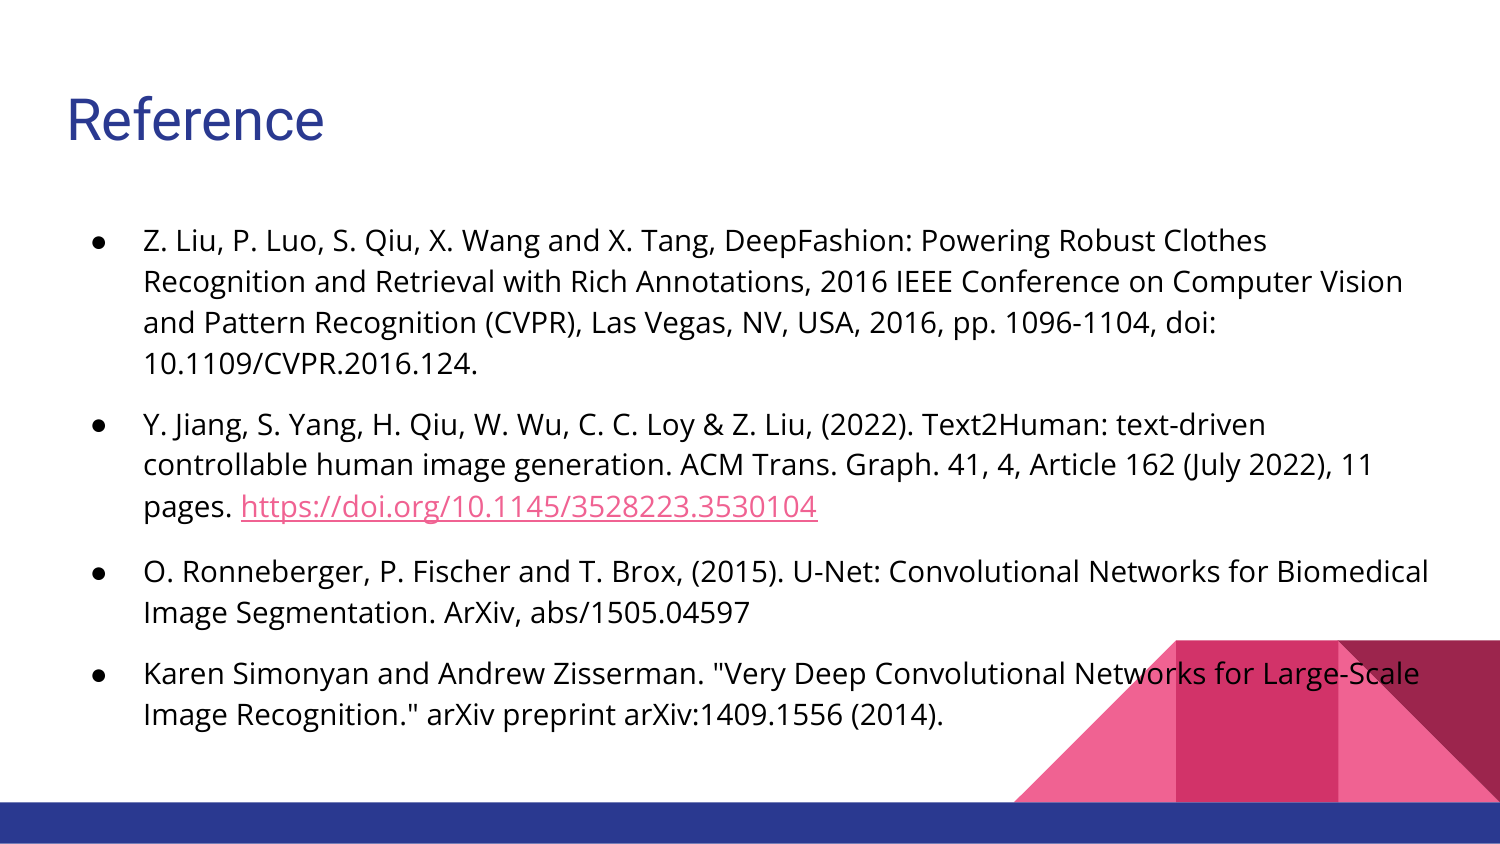

# Reference
Z. Liu, P. Luo, S. Qiu, X. Wang and X. Tang, DeepFashion: Powering Robust Clothes Recognition and Retrieval with Rich Annotations, 2016 IEEE Conference on Computer Vision and Pattern Recognition (CVPR), Las Vegas, NV, USA, 2016, pp. 1096-1104, doi: 10.1109/CVPR.2016.124.
Y. Jiang, S. Yang, H. Qiu, W. Wu, C. C. Loy & Z. Liu, (2022). Text2Human: text-driven controllable human image generation. ACM Trans. Graph. 41, 4, Article 162 (July 2022), 11 pages. https://doi.org/10.1145/3528223.3530104
O. Ronneberger, P. Fischer and T. Brox, (2015). U-Net: Convolutional Networks for Biomedical Image Segmentation. ArXiv, abs/1505.04597
Karen Simonyan and Andrew Zisserman. "Very Deep Convolutional Networks for Large-Scale Image Recognition." arXiv preprint arXiv:1409.1556 (2014).